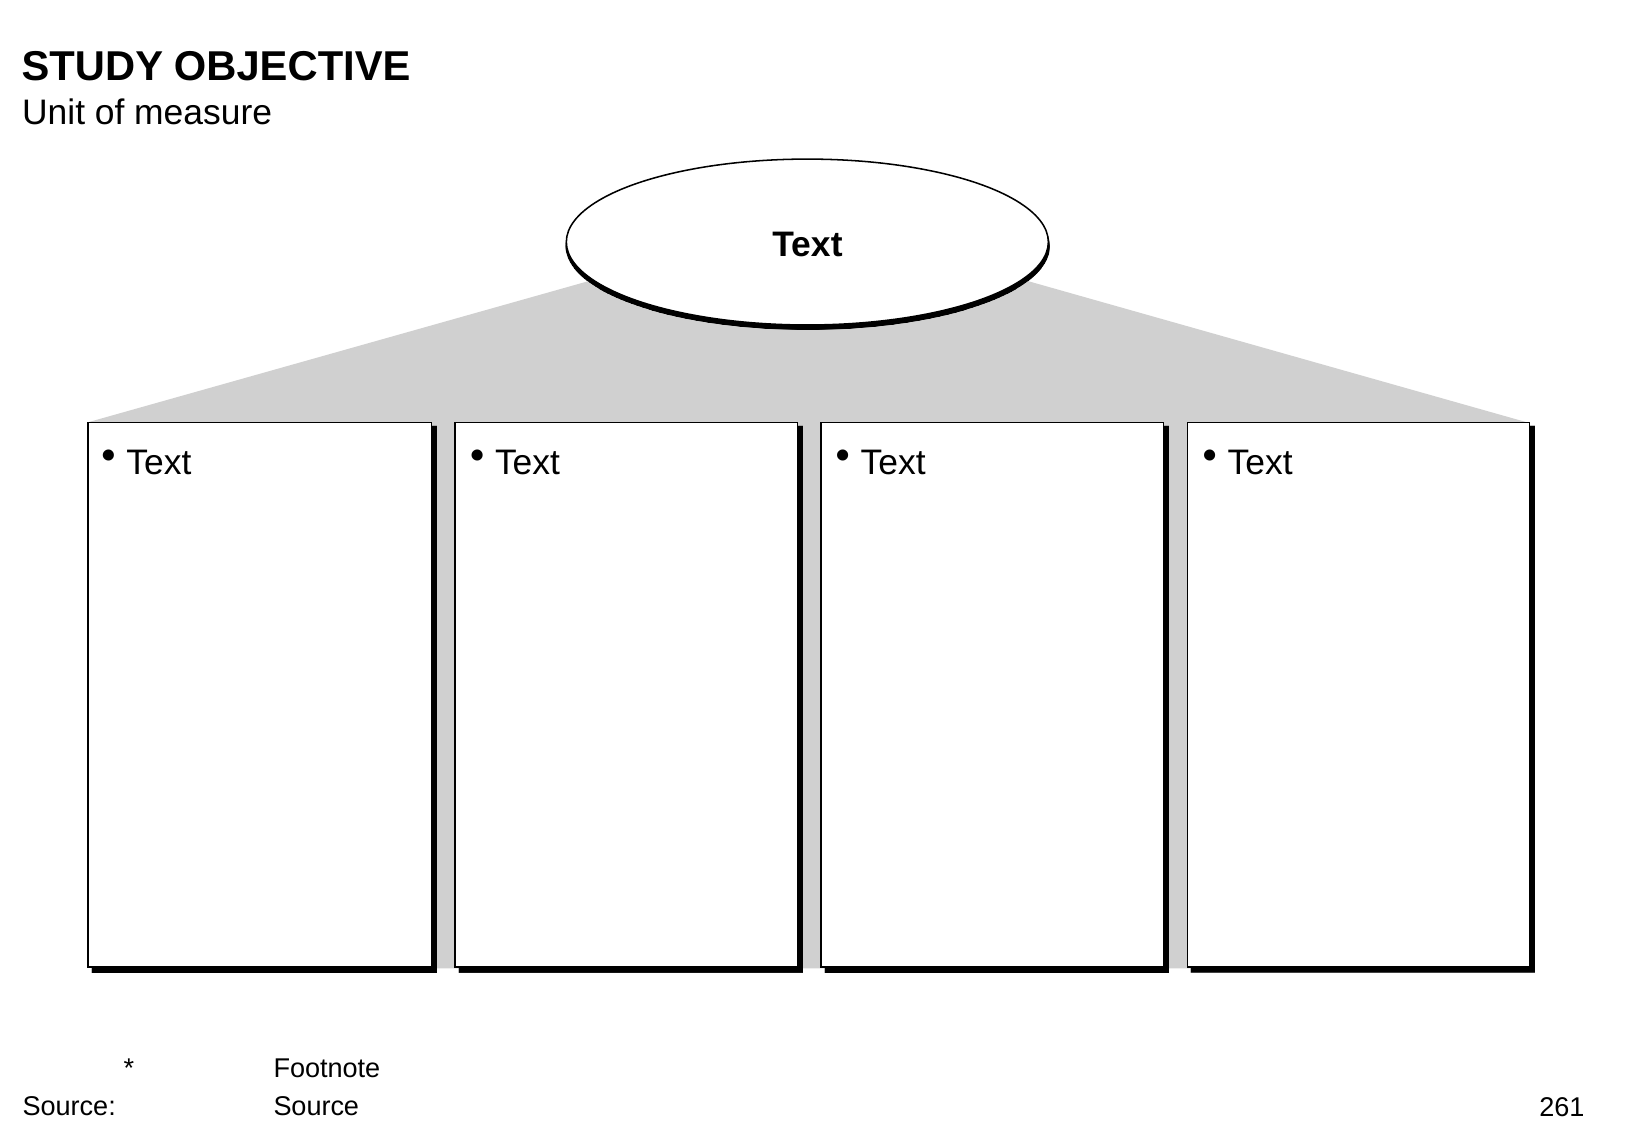

# STUDY OBJECTIVE
Unit of measure

Text

Text
Text
Text
Text
	*	Footnote
Source:		Source
261